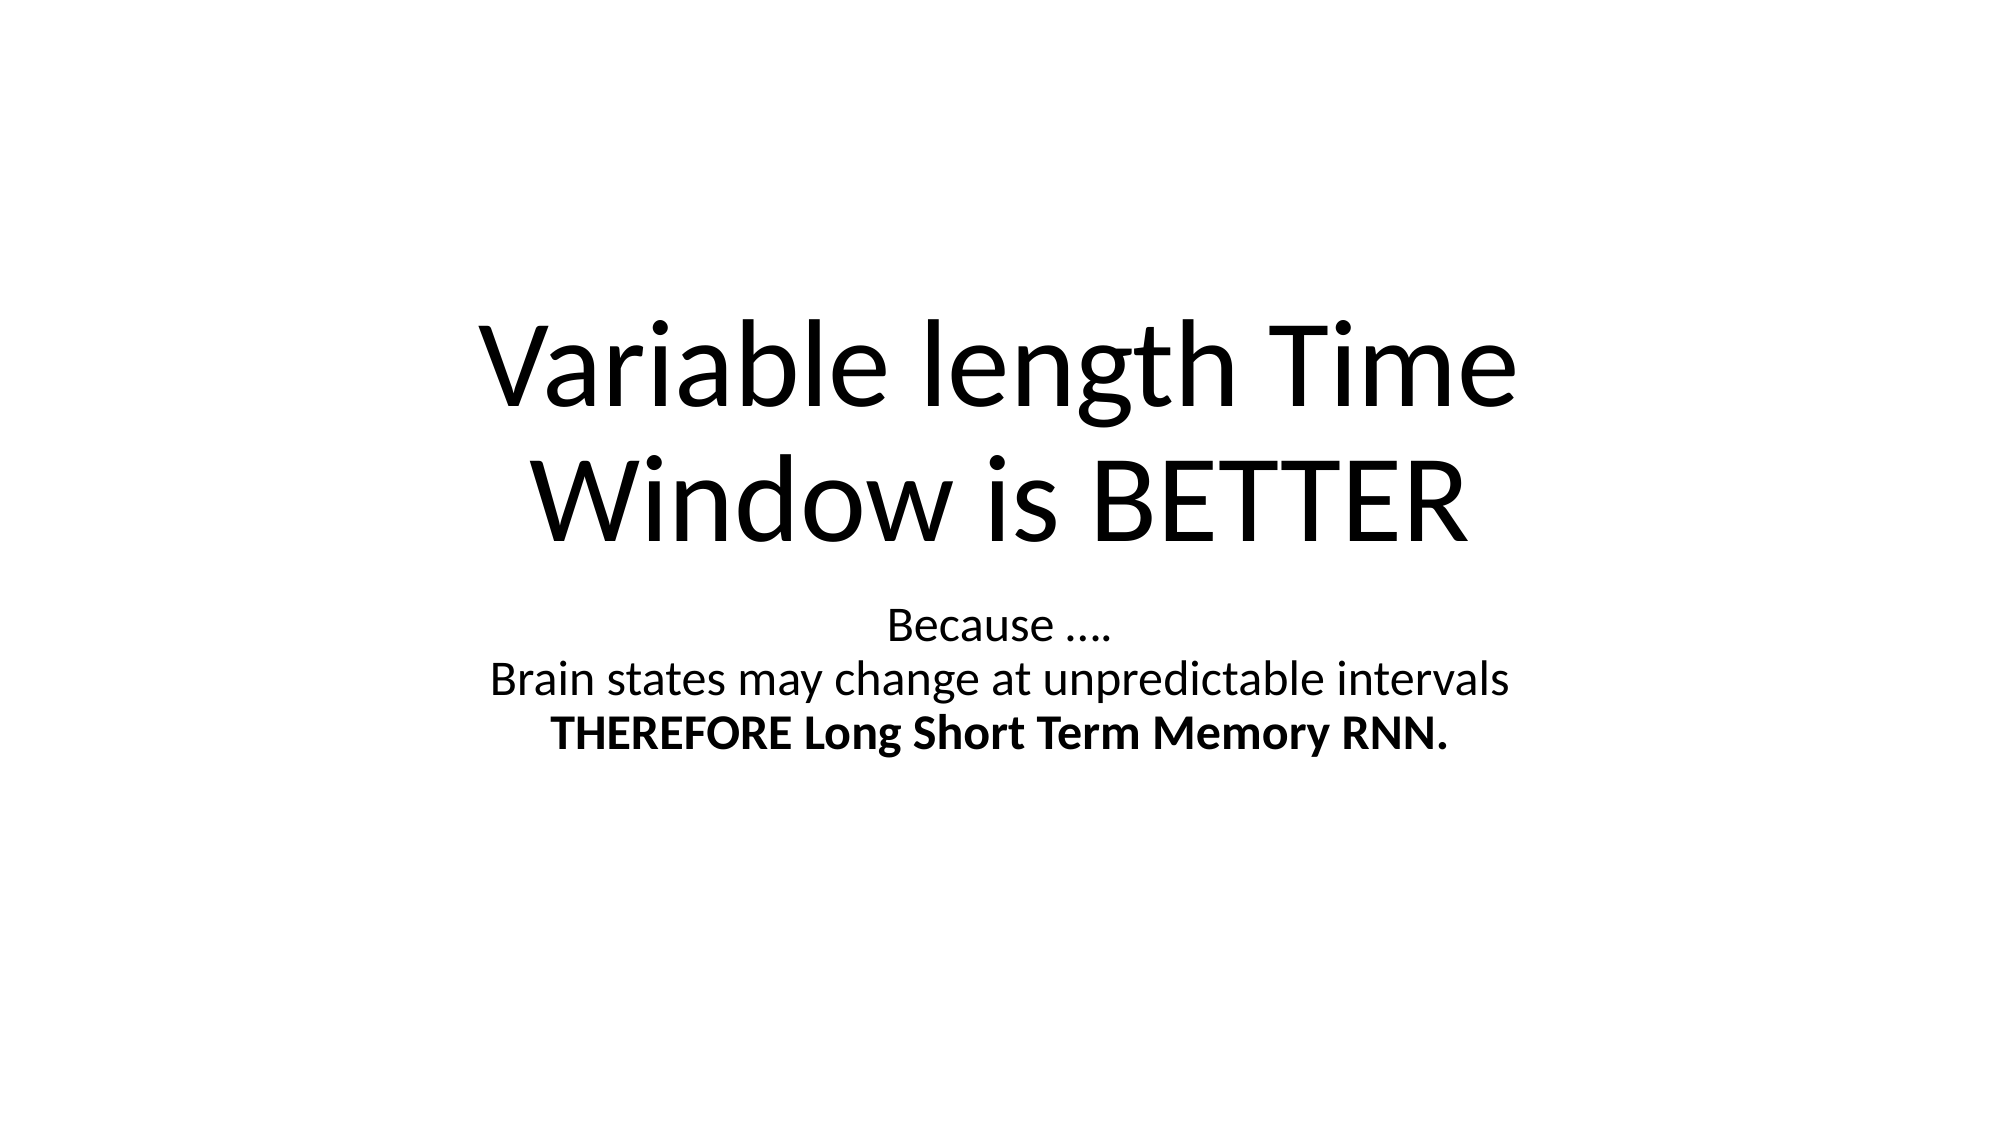

# Variable length Time Window is BETTER
Because ….
Brain states may change at unpredictable intervals
THEREFORE Long Short Term Memory RNN.